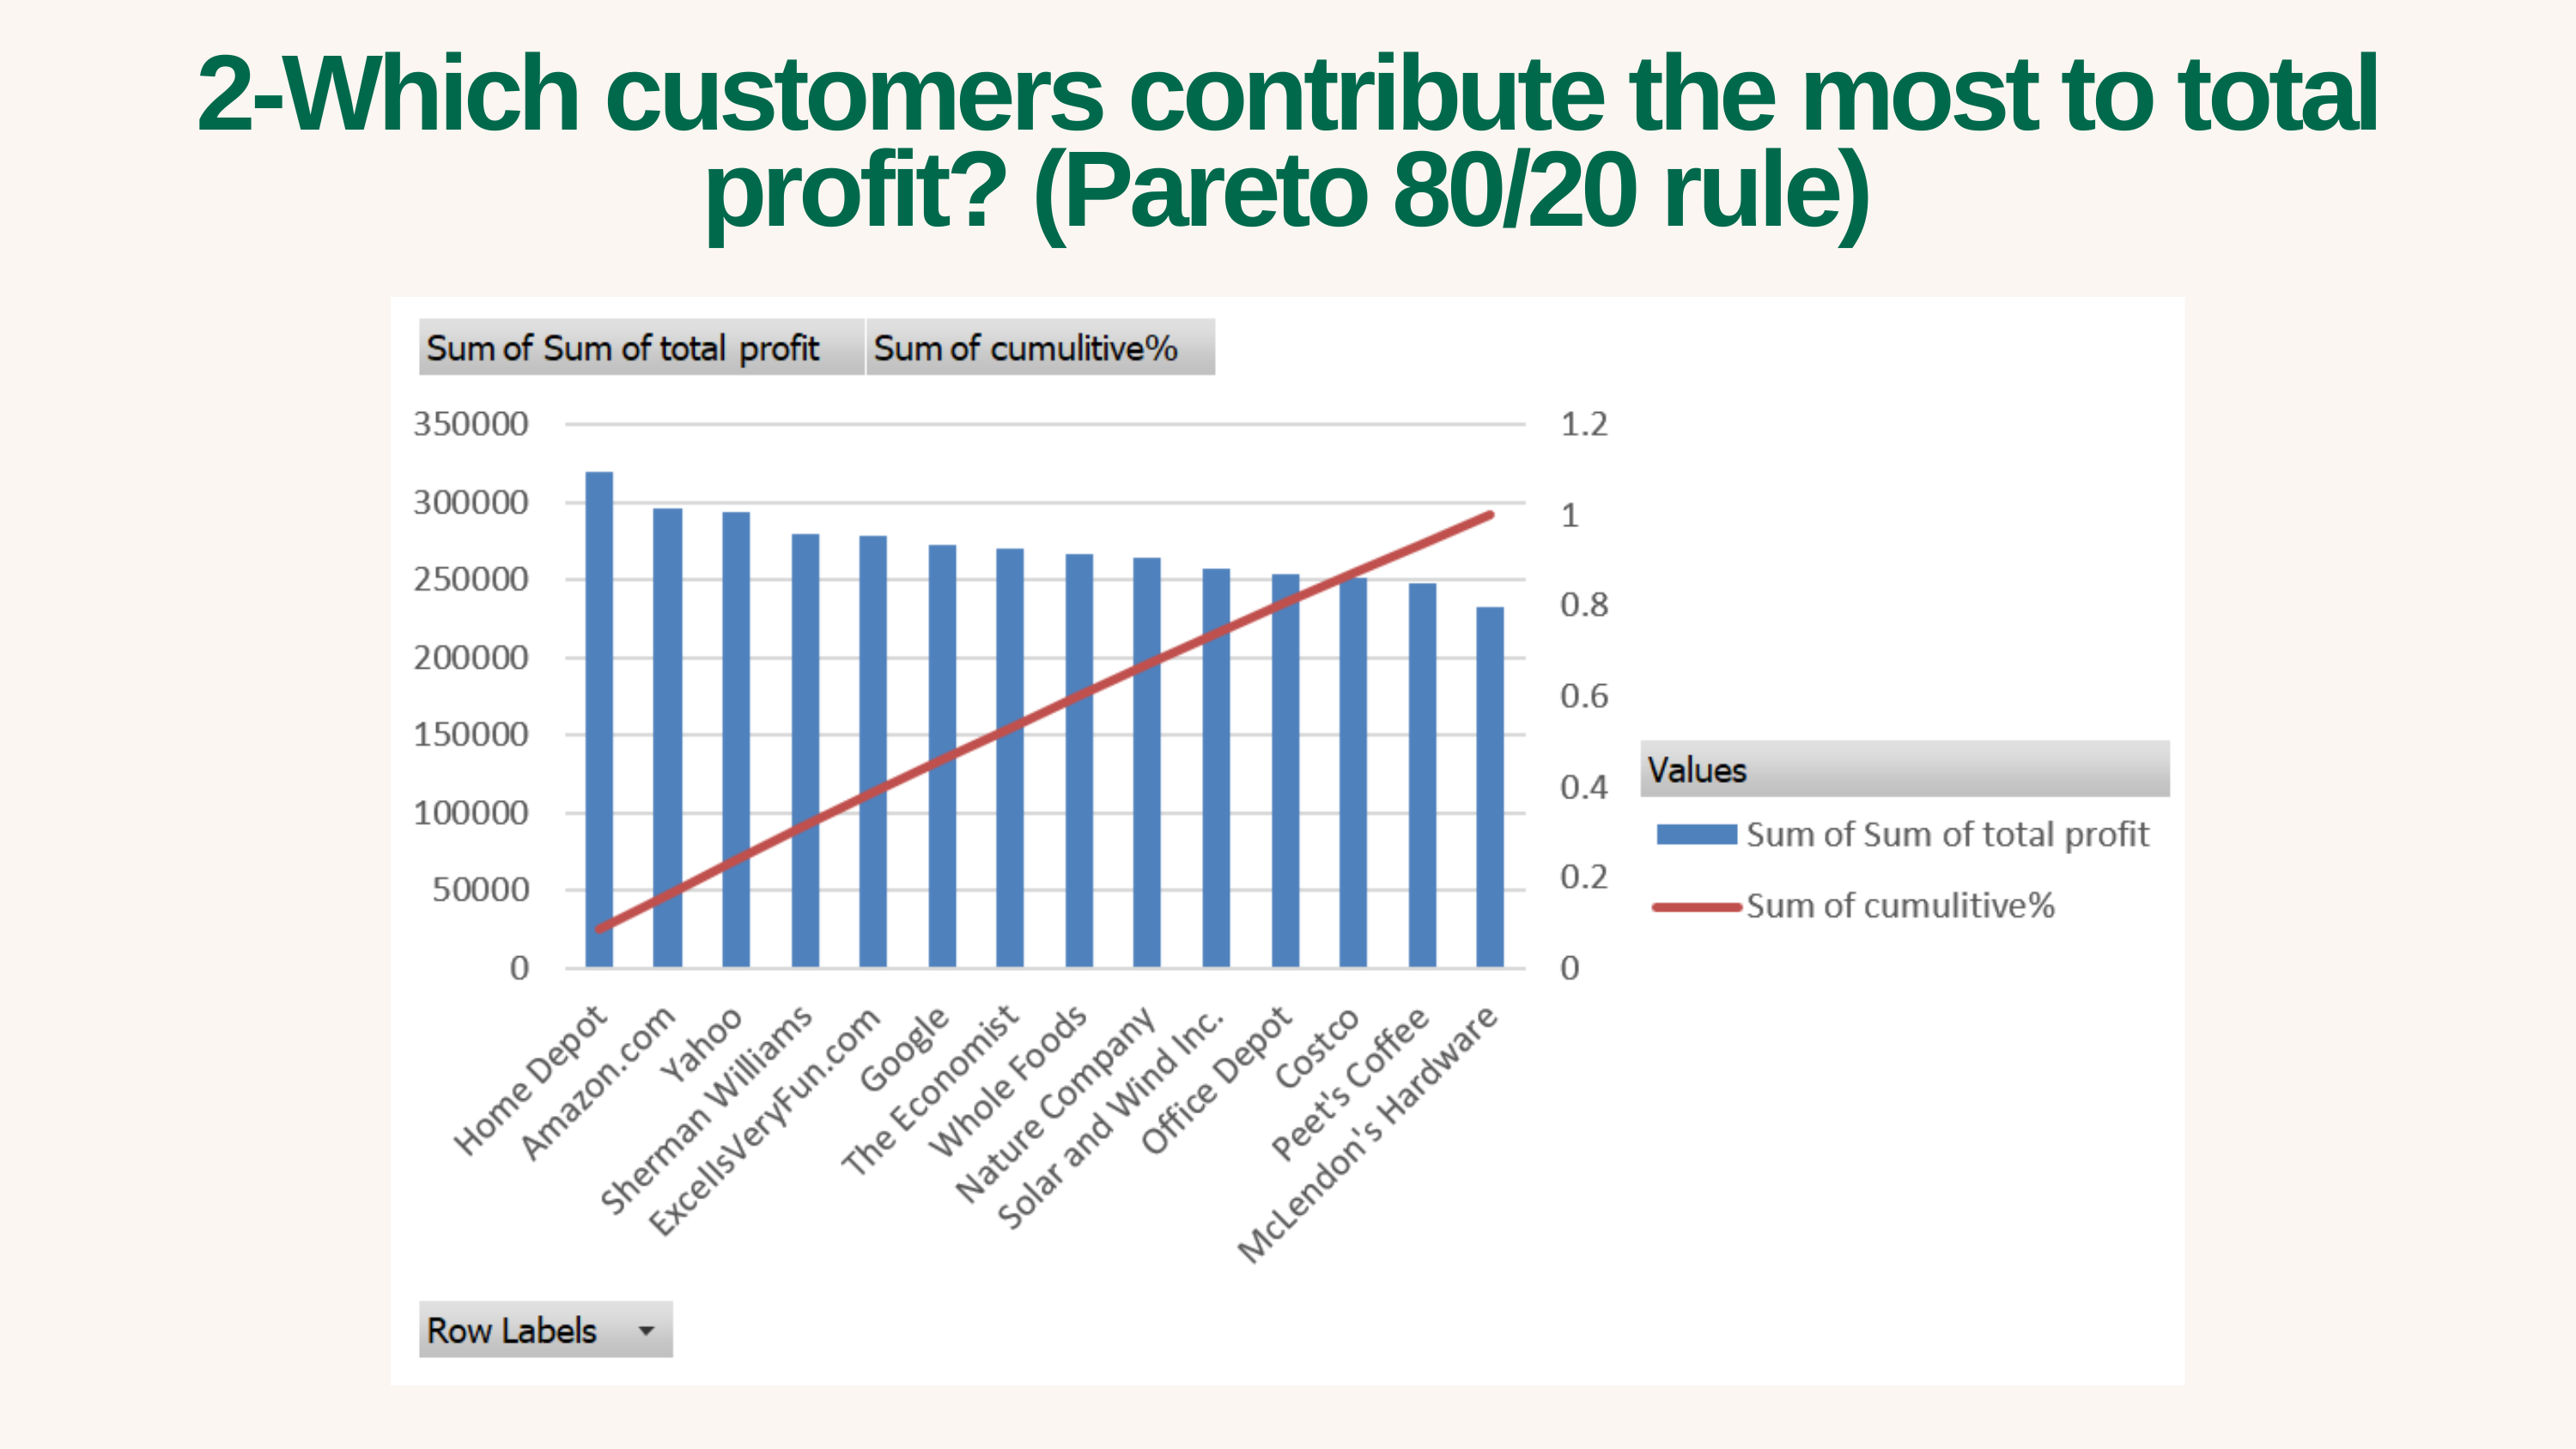

2-Which customers contribute the most to total profit? (Pareto 80/20 rule)